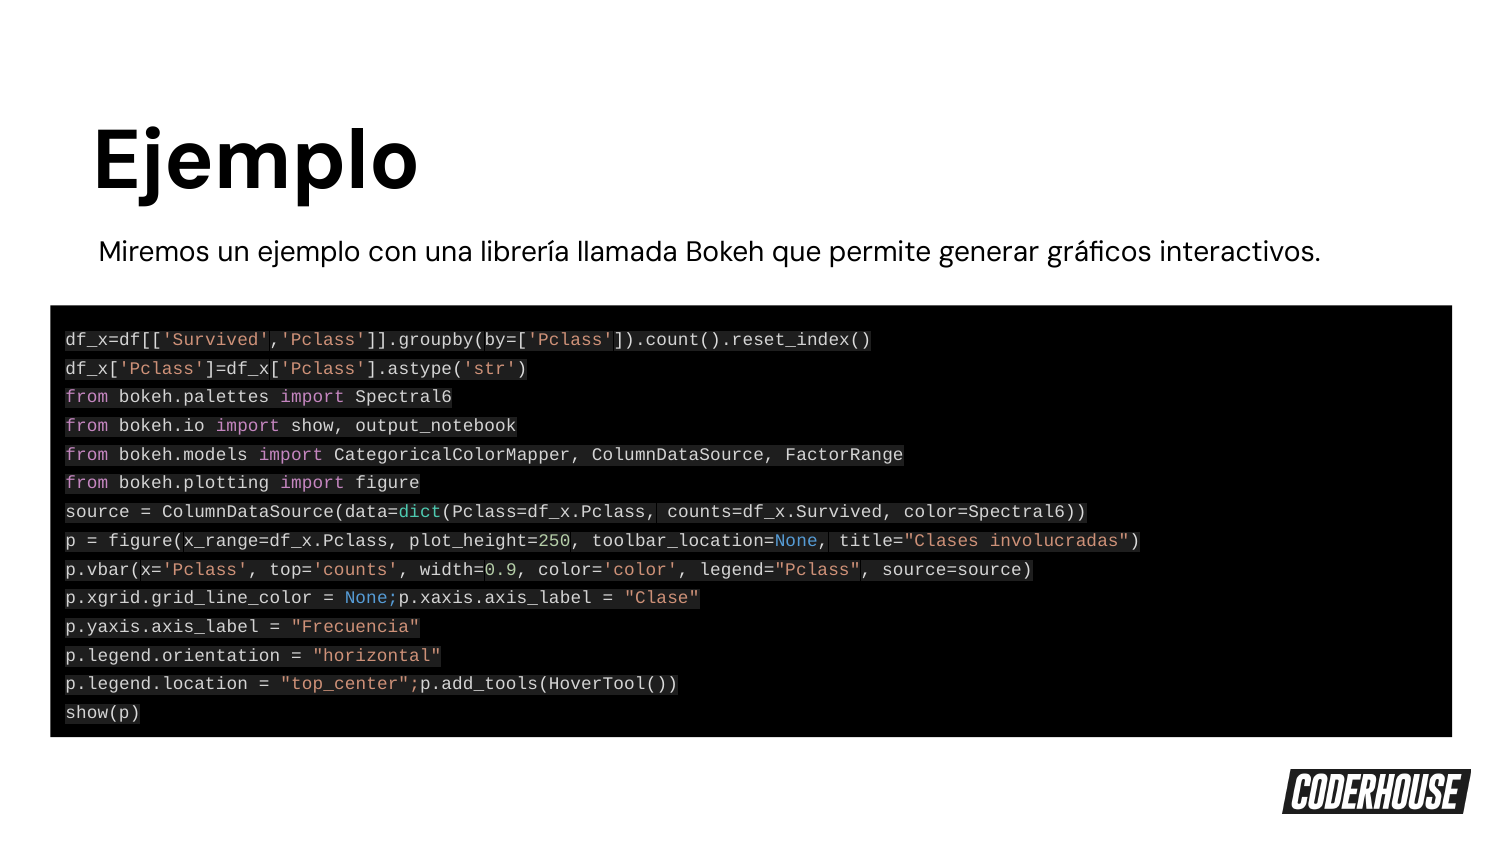

Ejemplo

Miremos un ejemplo con una librería llamada Bokeh que permite generar gráficos interactivos.

df_x=df[['Survived','Pclass']].groupby(by=['Pclass']).count().reset_index()
df_x['Pclass']=df_x['Pclass'].astype('str')
from bokeh.palettes import Spectral6
from bokeh.io import show, output_notebook
from bokeh.models import CategoricalColorMapper, ColumnDataSource, FactorRange
from bokeh.plotting import figure
source = ColumnDataSource(data=dict(Pclass=df_x.Pclass, counts=df_x.Survived, color=Spectral6))
p = figure(x_range=df_x.Pclass, plot_height=250, toolbar_location=None, title="Clases involucradas")
p.vbar(x='Pclass', top='counts', width=0.9, color='color', legend="Pclass", source=source)
p.xgrid.grid_line_color = None;p.xaxis.axis_label = "Clase"
p.yaxis.axis_label = "Frecuencia"
p.legend.orientation = "horizontal"
p.legend.location = "top_center";p.add_tools(HoverTool())
show(p)